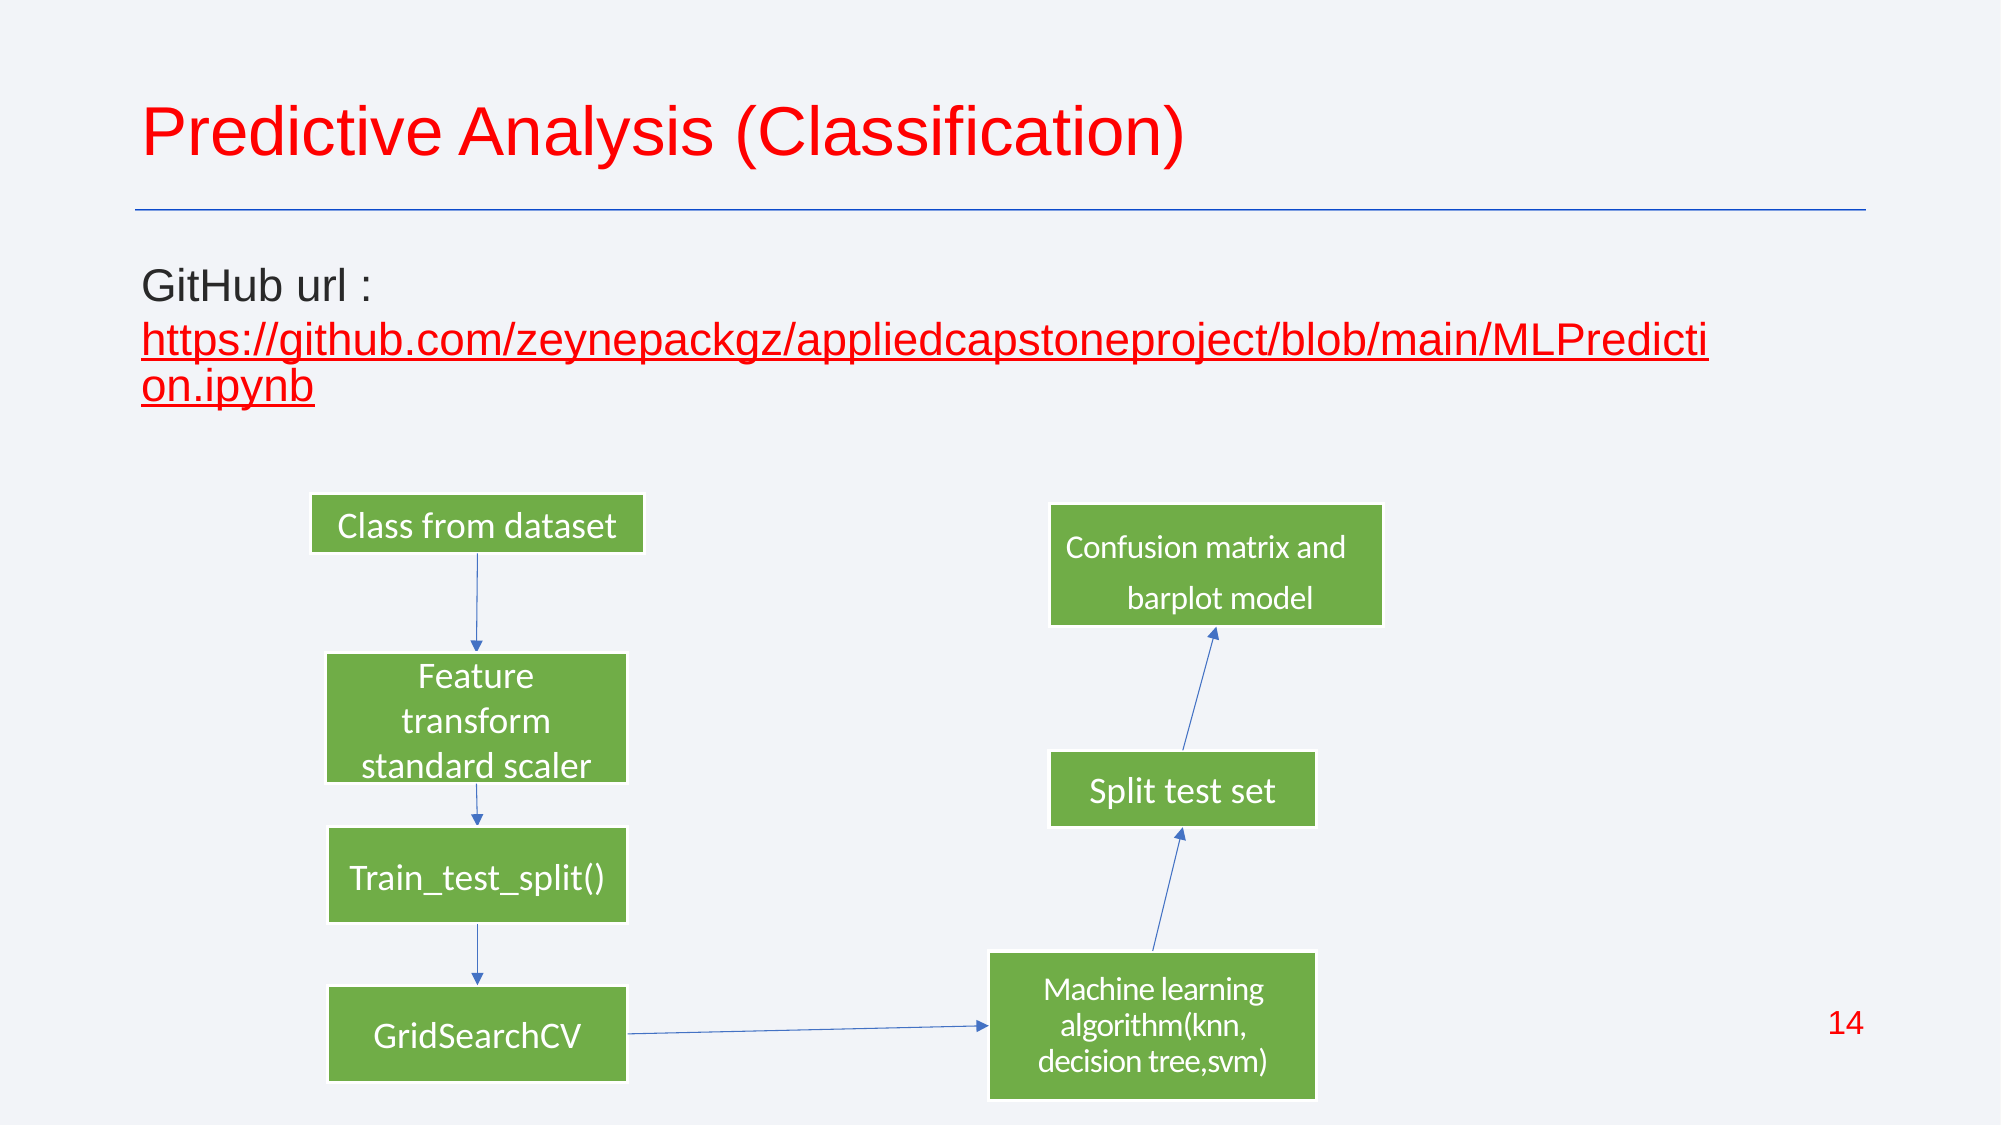

Predictive Analysis (Classification)
GitHub url : https://github.com/zeynepackgz/appliedcapstoneproject/blob/main/MLPrediction.ipynb

Class from dataset
Confusion matrix and barplot model
Feature transform standard scaler
Split test set
Train_test_split()
Machine learning algorithm(knn, decision tree,svm)
GridSearchCV
14